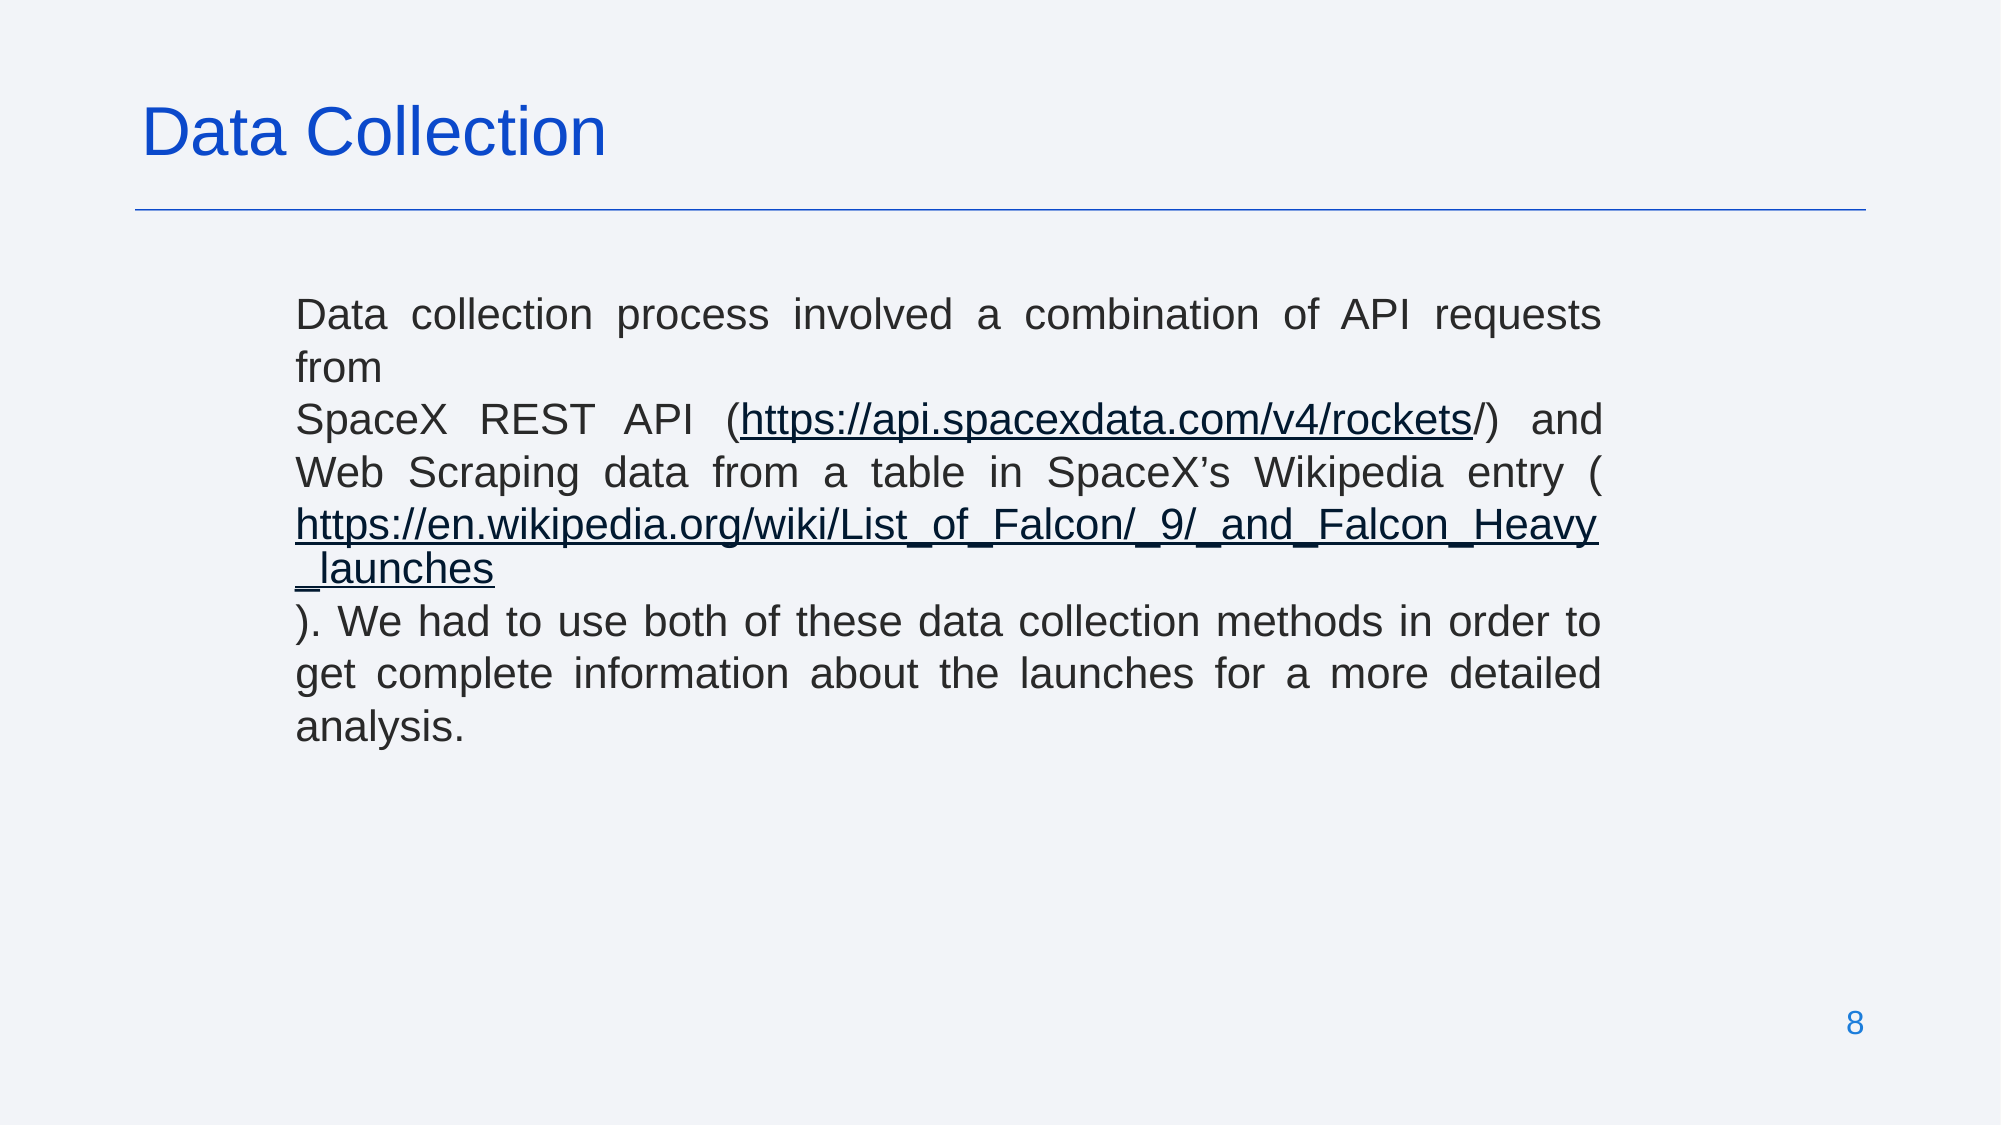

Data Collection
Data collection process involved a combination of API requests from
SpaceX REST API (https://api.spacexdata.com/v4/rockets/) and Web Scraping data from a table in SpaceX’s Wikipedia entry (https://en.wikipedia.org/wiki/List_of_Falcon/_9/_and_Falcon_Heavy_launches). We had to use both of these data collection methods in order to get complete information about the launches for a more detailed analysis.
8